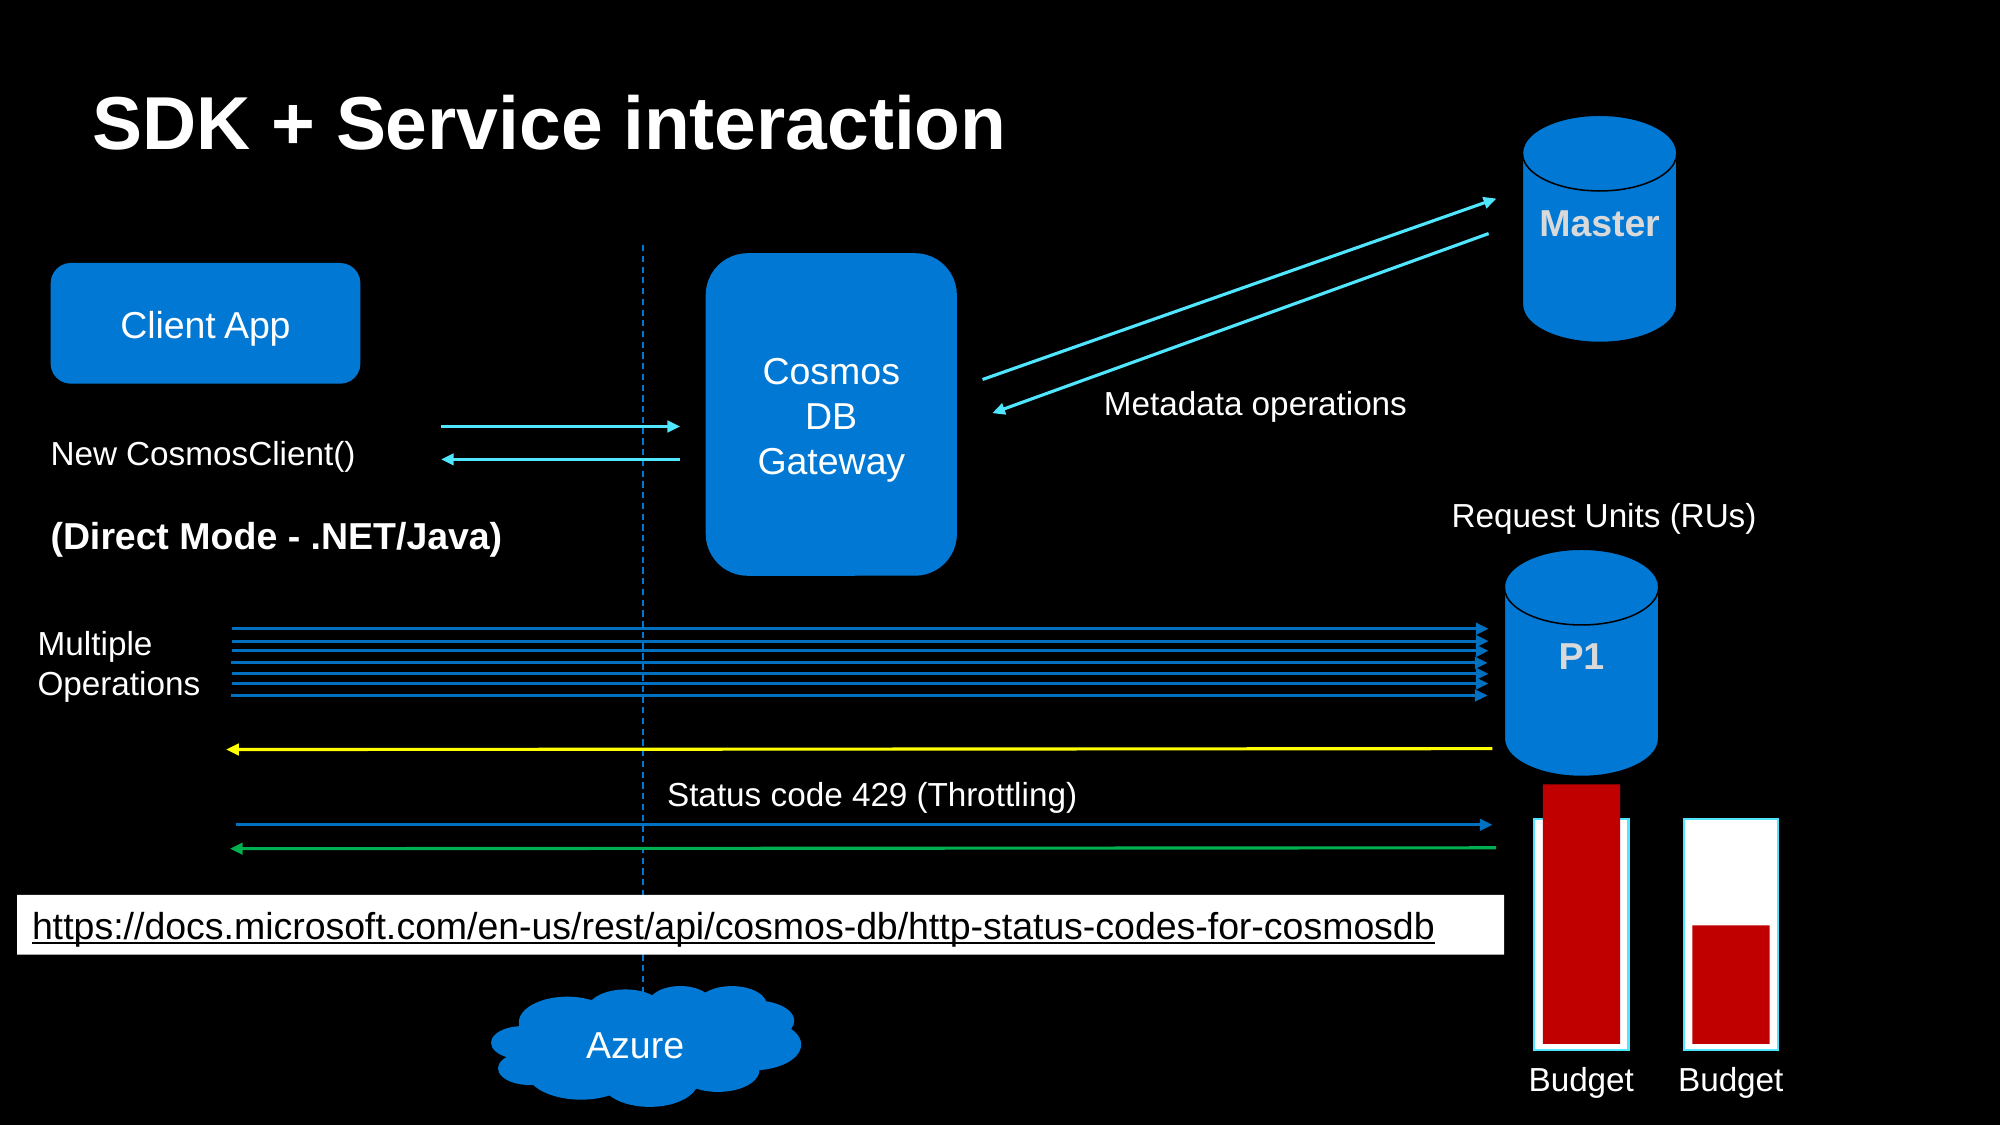

# SDK + Service interaction
Master
Cosmos DB Gateway
Client App
Metadata operations
New CosmosClient()

(Direct Mode - .NET/Java)

Request Units (RUs)
P1
Multiple
Operations
Status code 429 (Throttling)

https://docs.microsoft.com/en-us/rest/api/cosmos-db/http-status-codes-for-cosmosdb

Azure
Budget
Budget